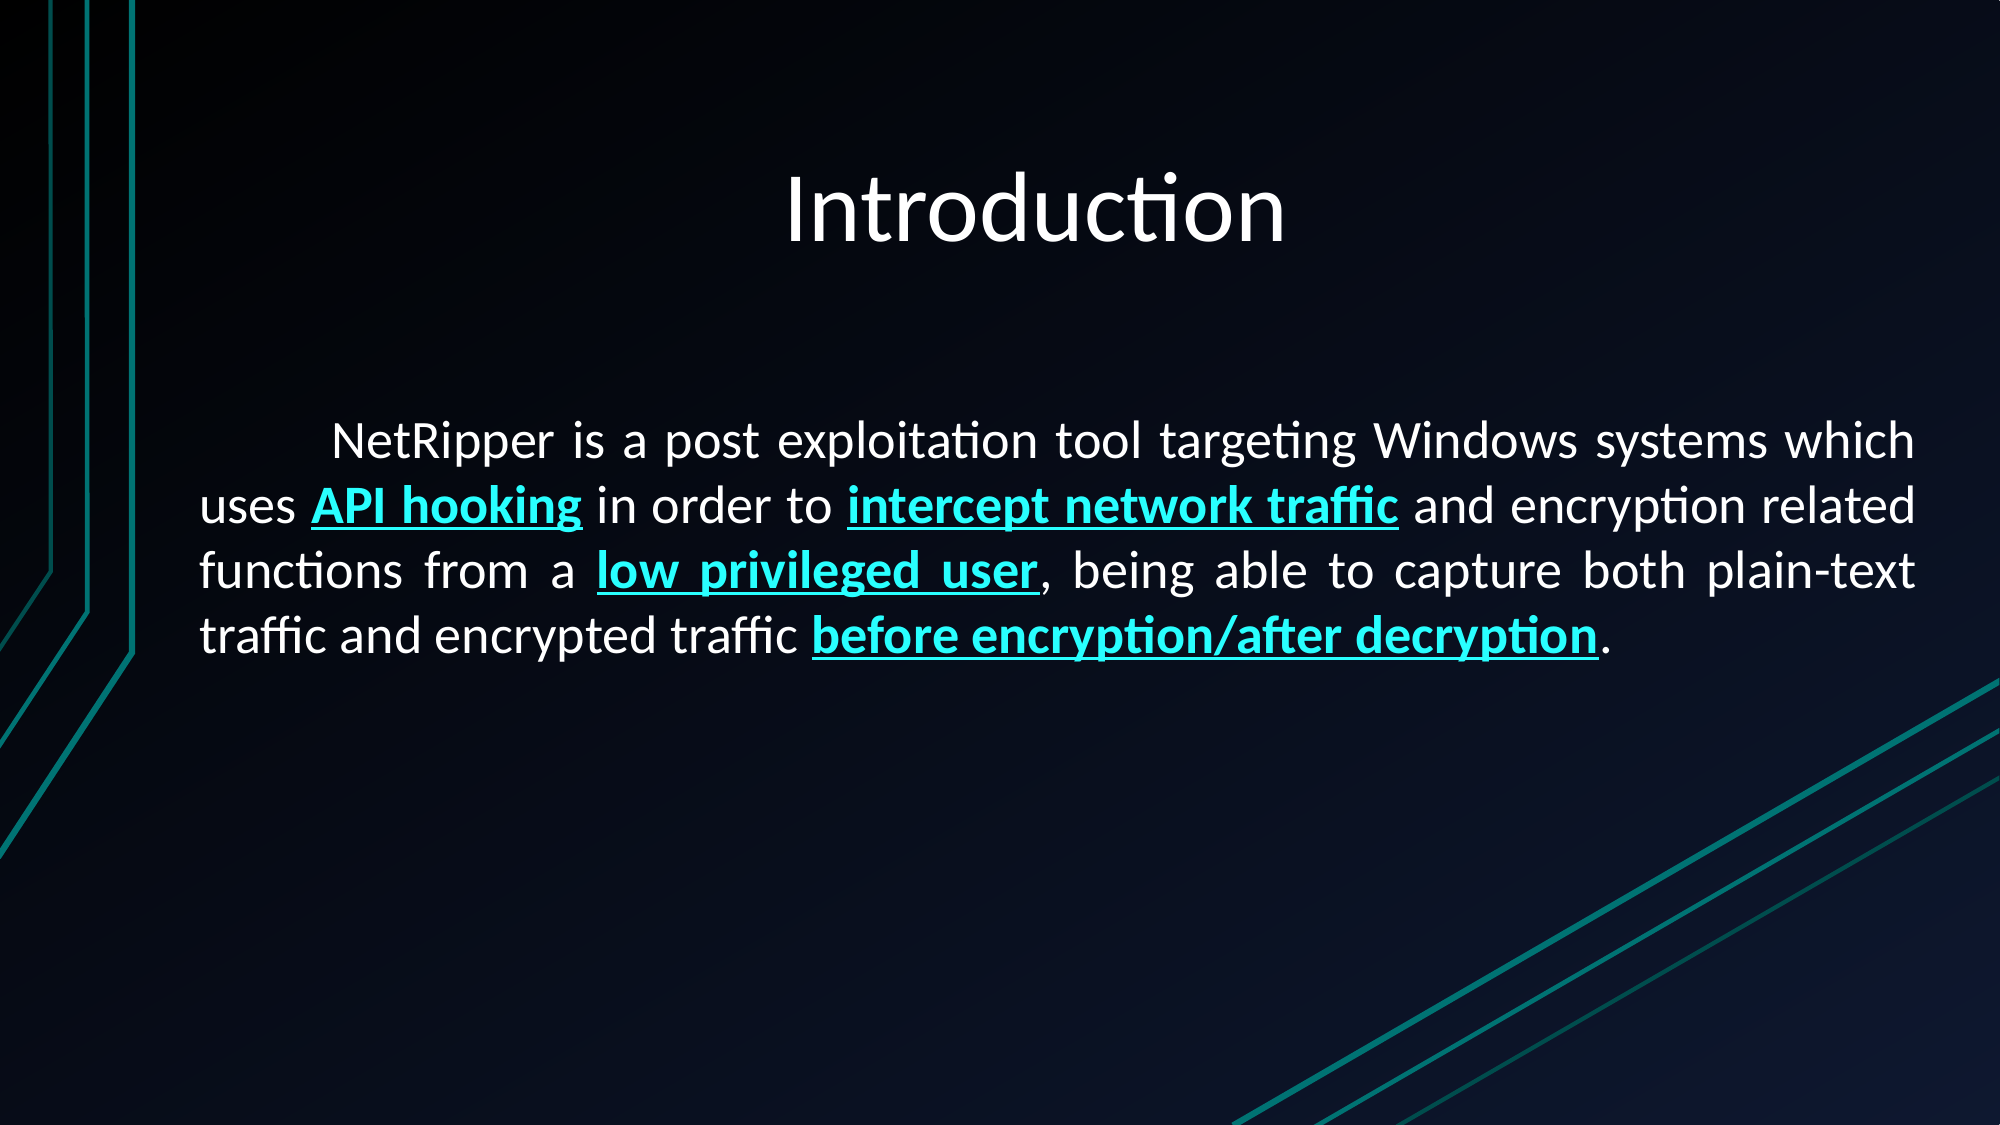

# Introduction
        NetRipper is a post exploitation tool targeting Windows systems which uses API hooking in order to intercept network traffic and encryption related functions from a low privileged user, being able to capture both plain-text traffic and encrypted traffic before encryption/after decryption.